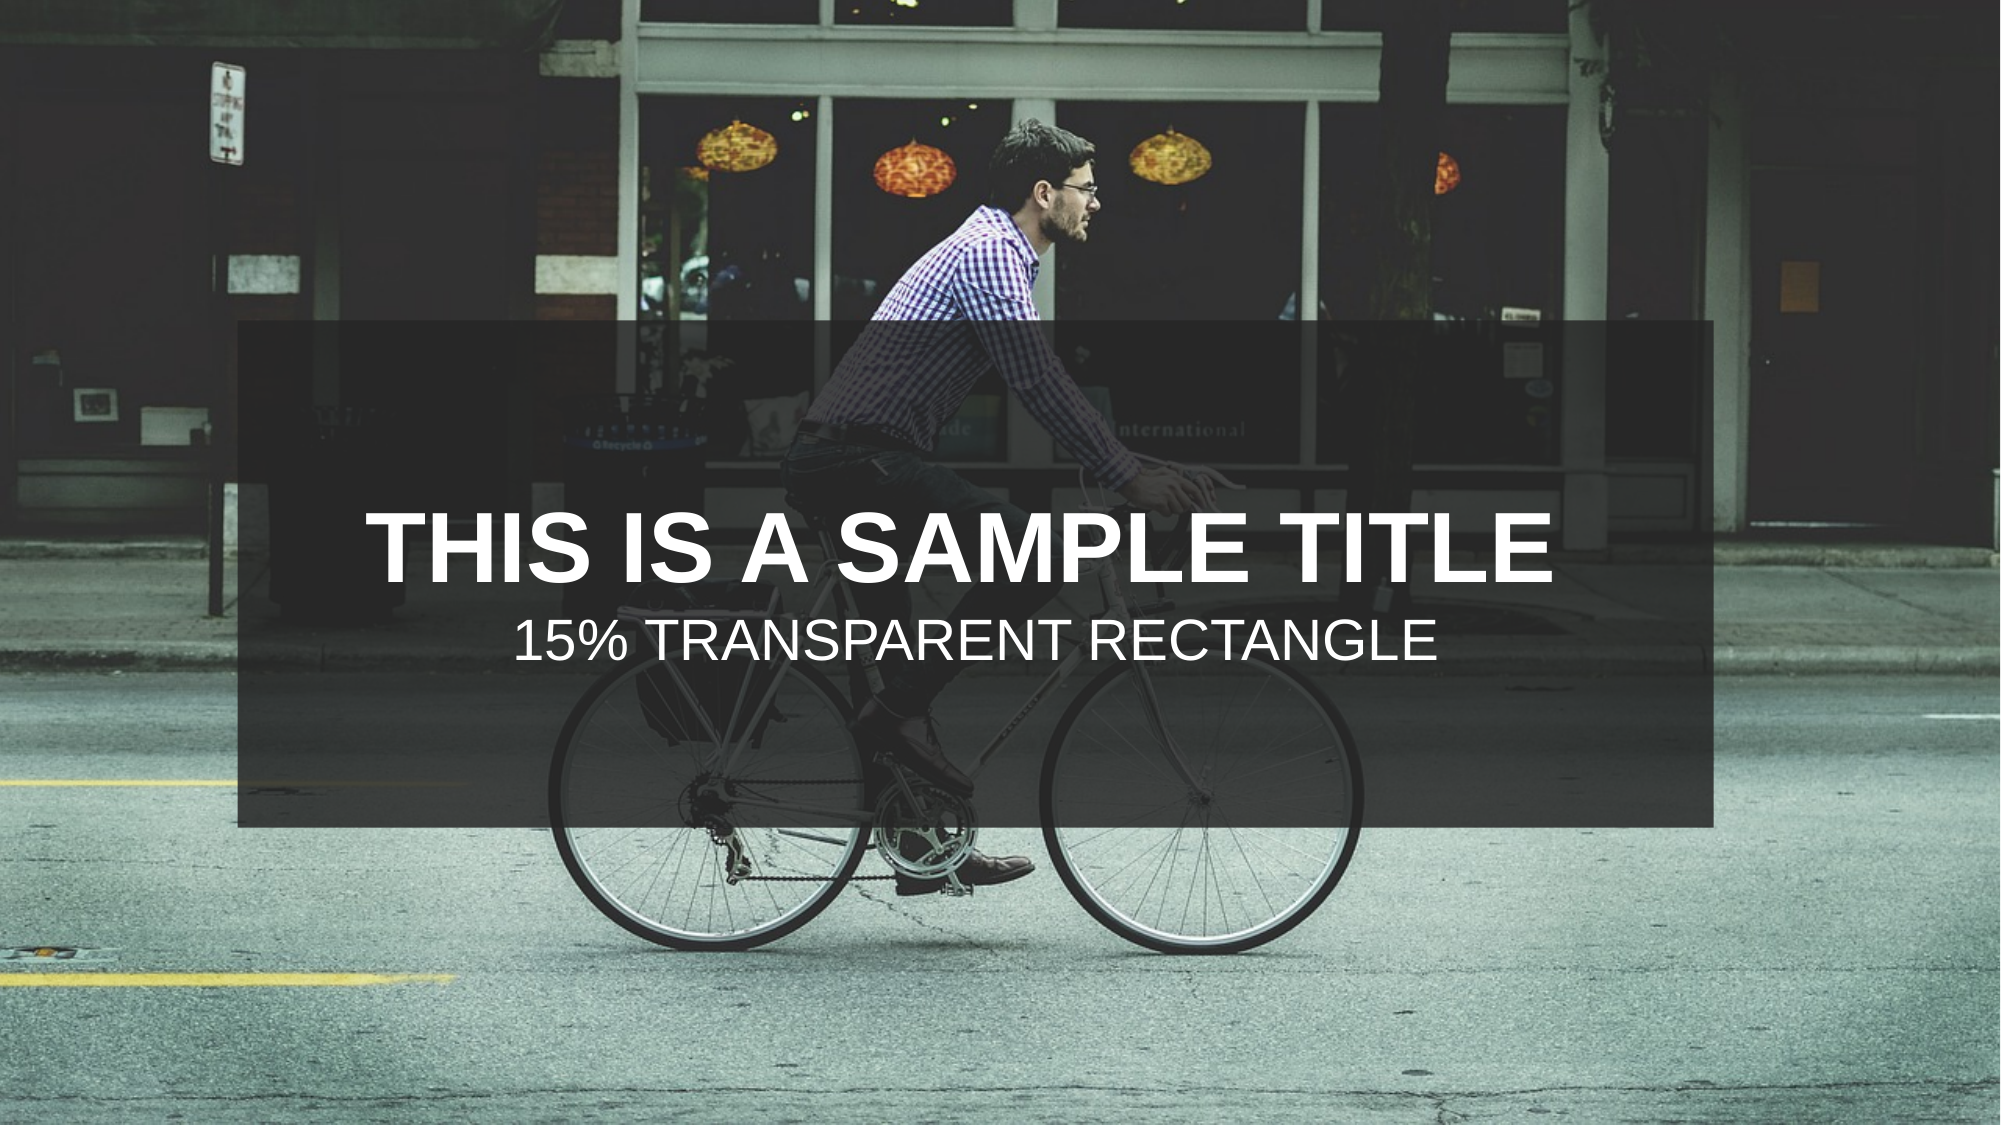

This is a sample TITLE
15% TRANSPARENT RECTANGLE